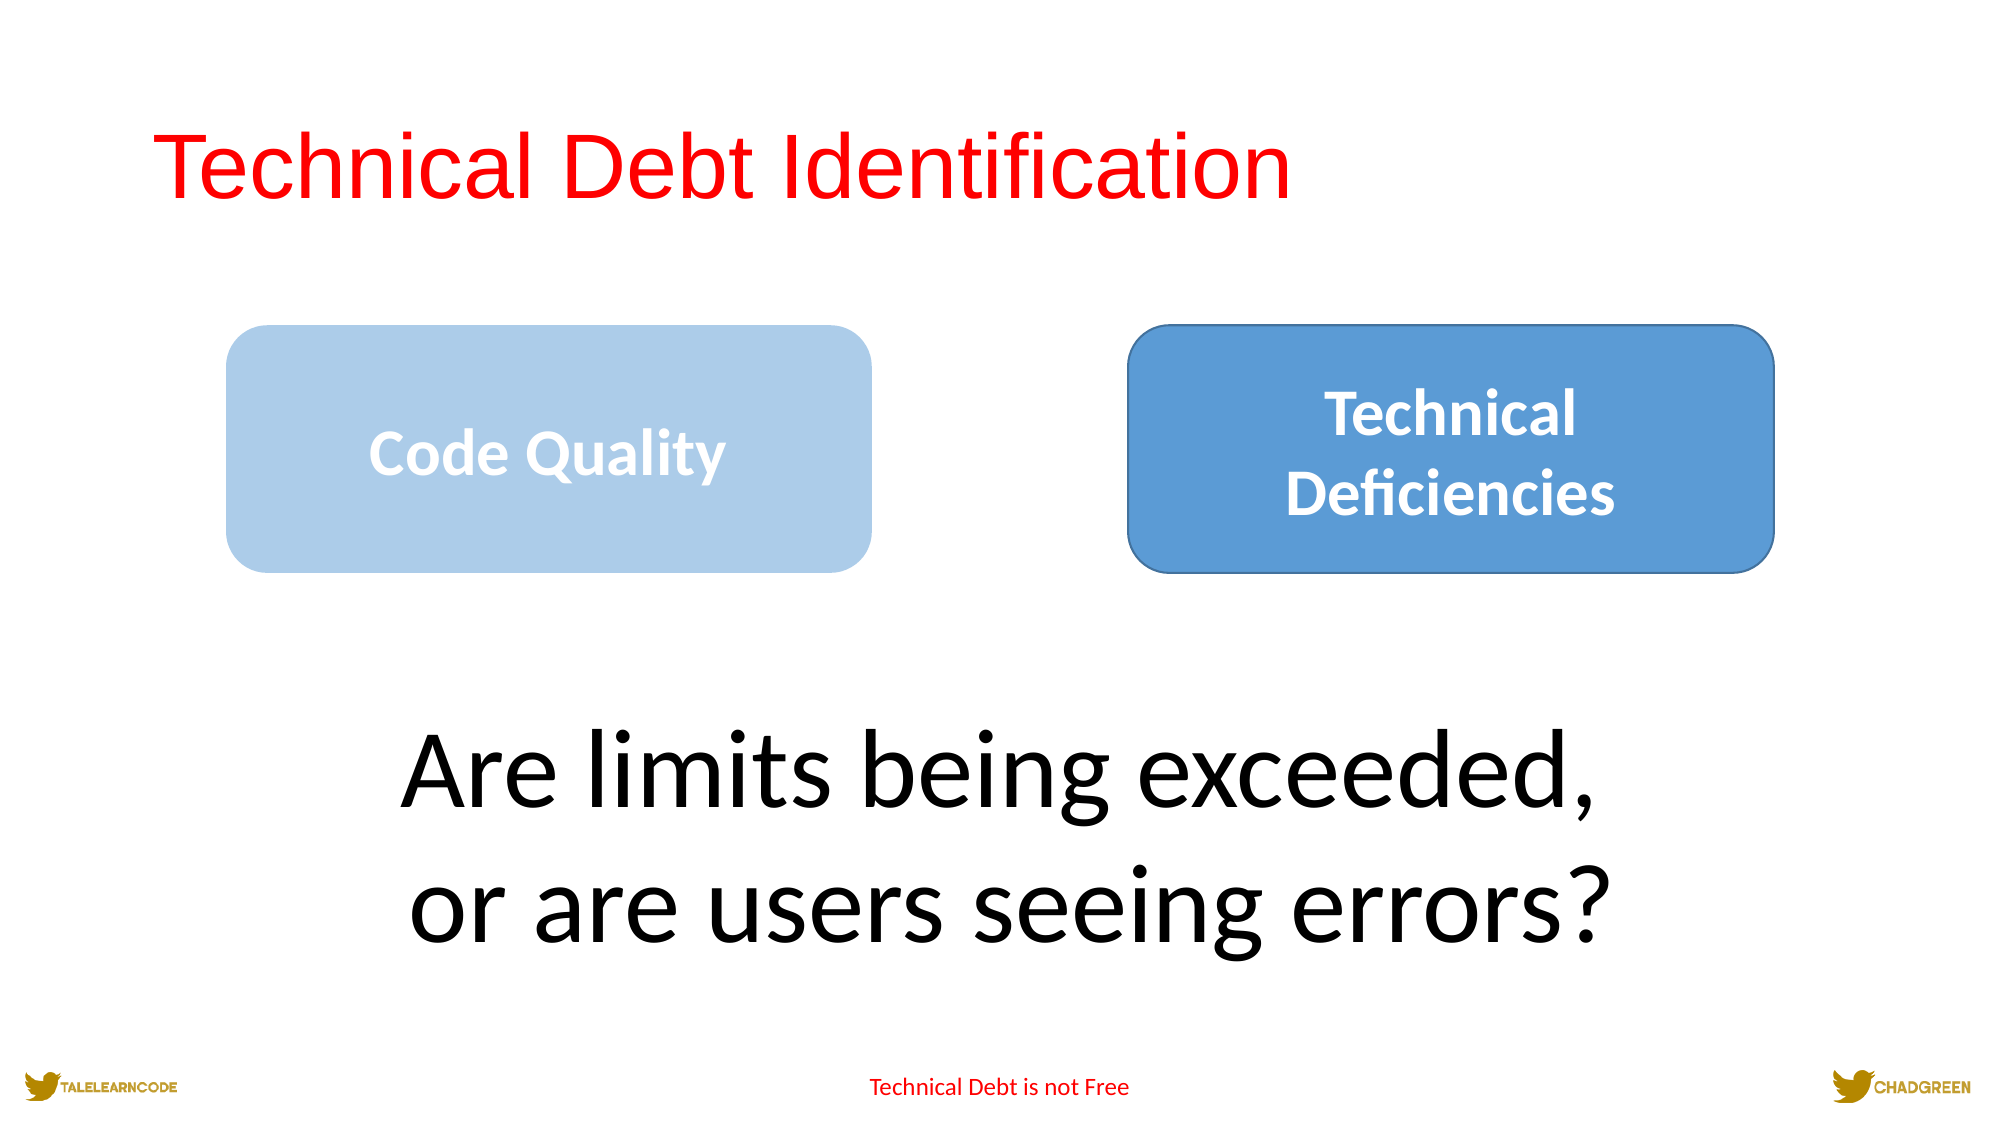

# Technical Debt Identification
Code Quality
Technical Deficiencies
Are limits being exceeded,
 or are users seeing errors?